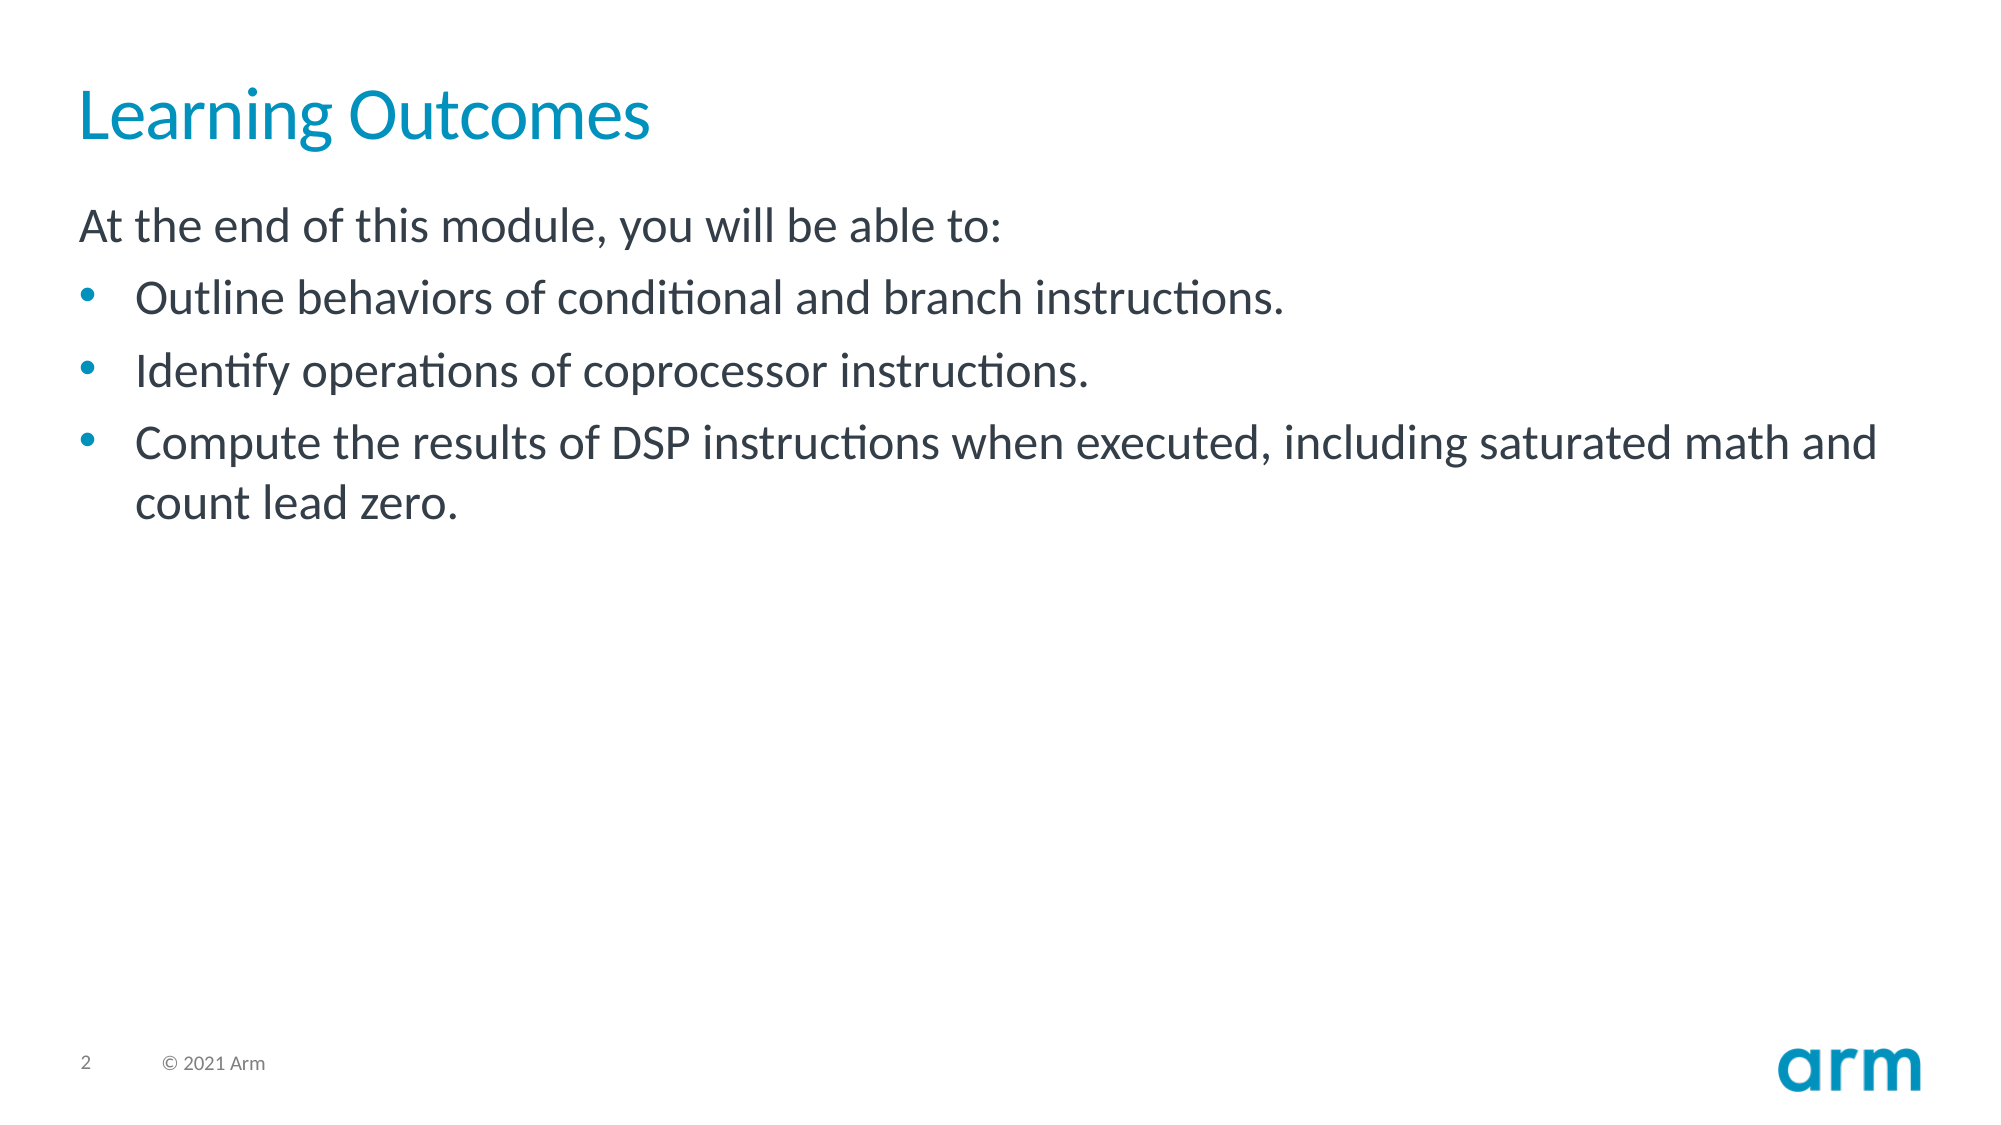

# Learning Outcomes
At the end of this module, you will be able to:
Outline behaviors of conditional and branch instructions.
Identify operations of coprocessor instructions.
Compute the results of DSP instructions when executed, including saturated math and count lead zero.